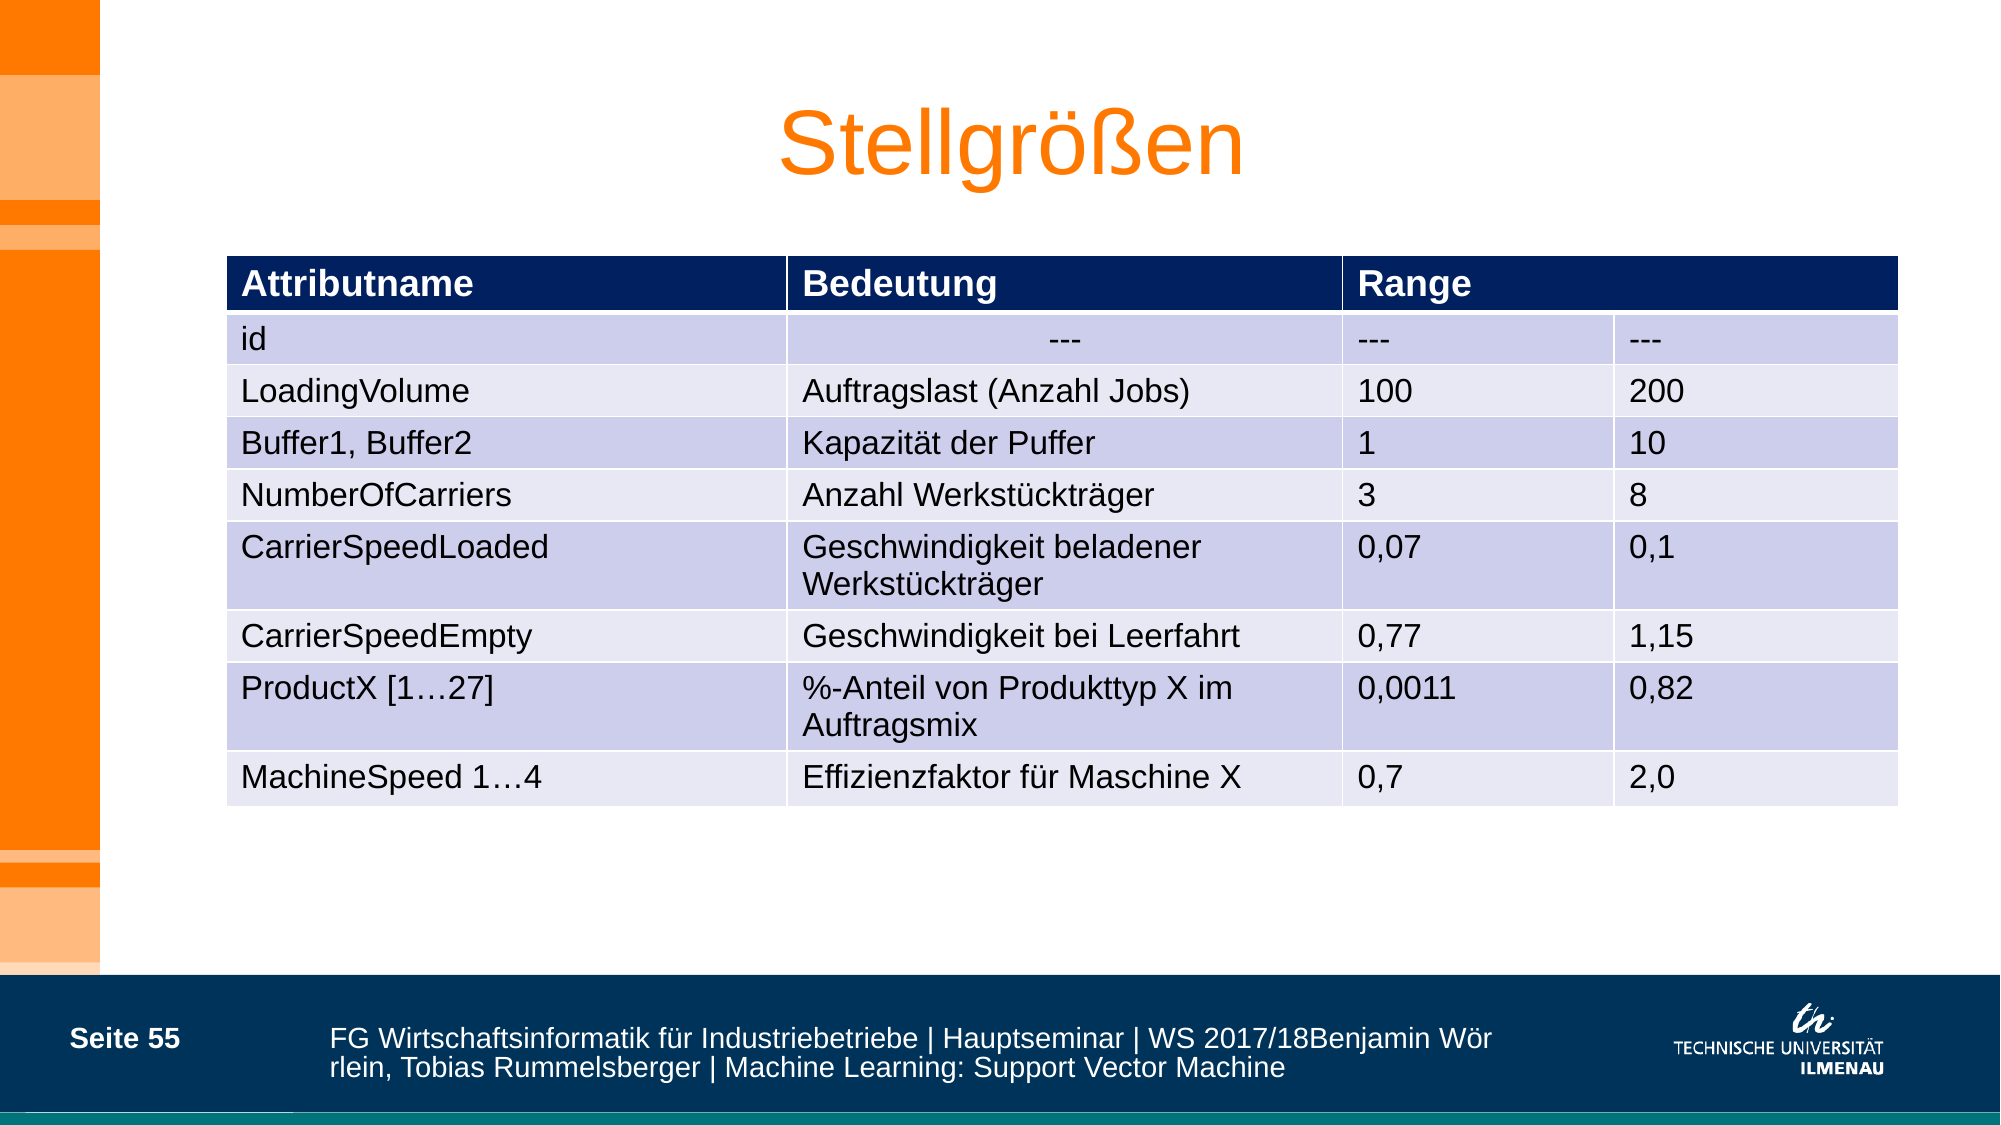

# Stellgrößen
| Attributname | Bedeutung | Range |  |
| --- | --- | --- | --- |
| id | --- | --- | --- |
| LoadingVolume | Auftragslast (Anzahl Jobs) | 100 | 200 |
| Buffer1, Buffer2 | Kapazität der Puffer | 1 | 10 |
| NumberOfCarriers | Anzahl Werkstückträger | 3 | 8 |
| CarrierSpeedLoaded | Geschwindigkeit beladener Werkstückträger | 0,07 | 0,1 |
| CarrierSpeedEmpty | Geschwindigkeit bei Leerfahrt | 0,77 | 1,15 |
| ProductX [1…27] | %-Anteil von Produkttyp X im Auftragsmix | 0,0011 | 0,82 |
| MachineSpeed 1…4 | Effizienzfaktor für Maschine X | 0,7 | 2,0 |
Seite 55
FG Wirtschaftsinformatik für Industriebetriebe | Hauptseminar | WS 2017/18
Benjamin Wörrlein, Tobias Rummelsberger | Machine Learning: Support Vector Machine